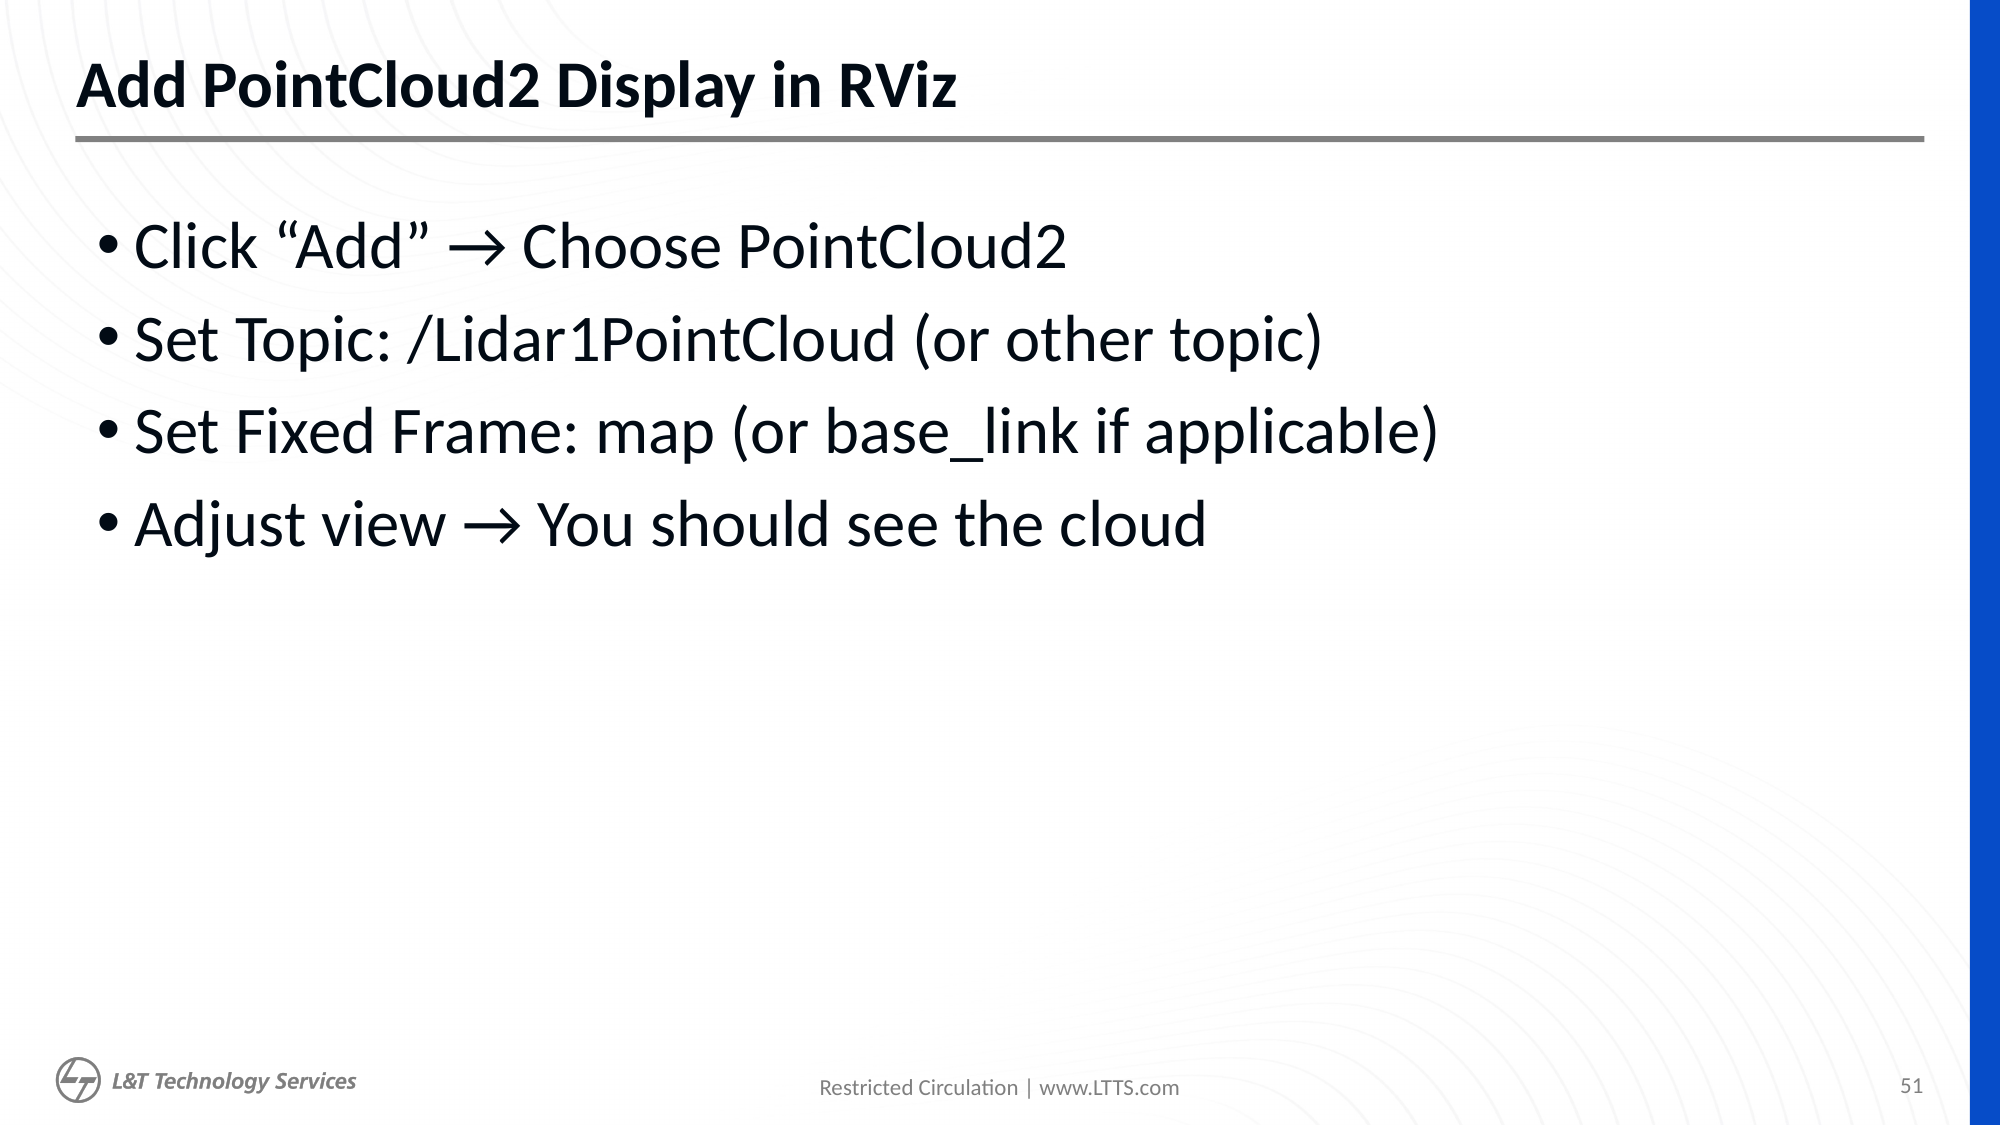

# Add PointCloud2 Display in RViz
Click “Add” → Choose PointCloud2
Set Topic: /Lidar1PointCloud (or other topic)
Set Fixed Frame: map (or base_link if applicable)
Adjust view → You should see the cloud